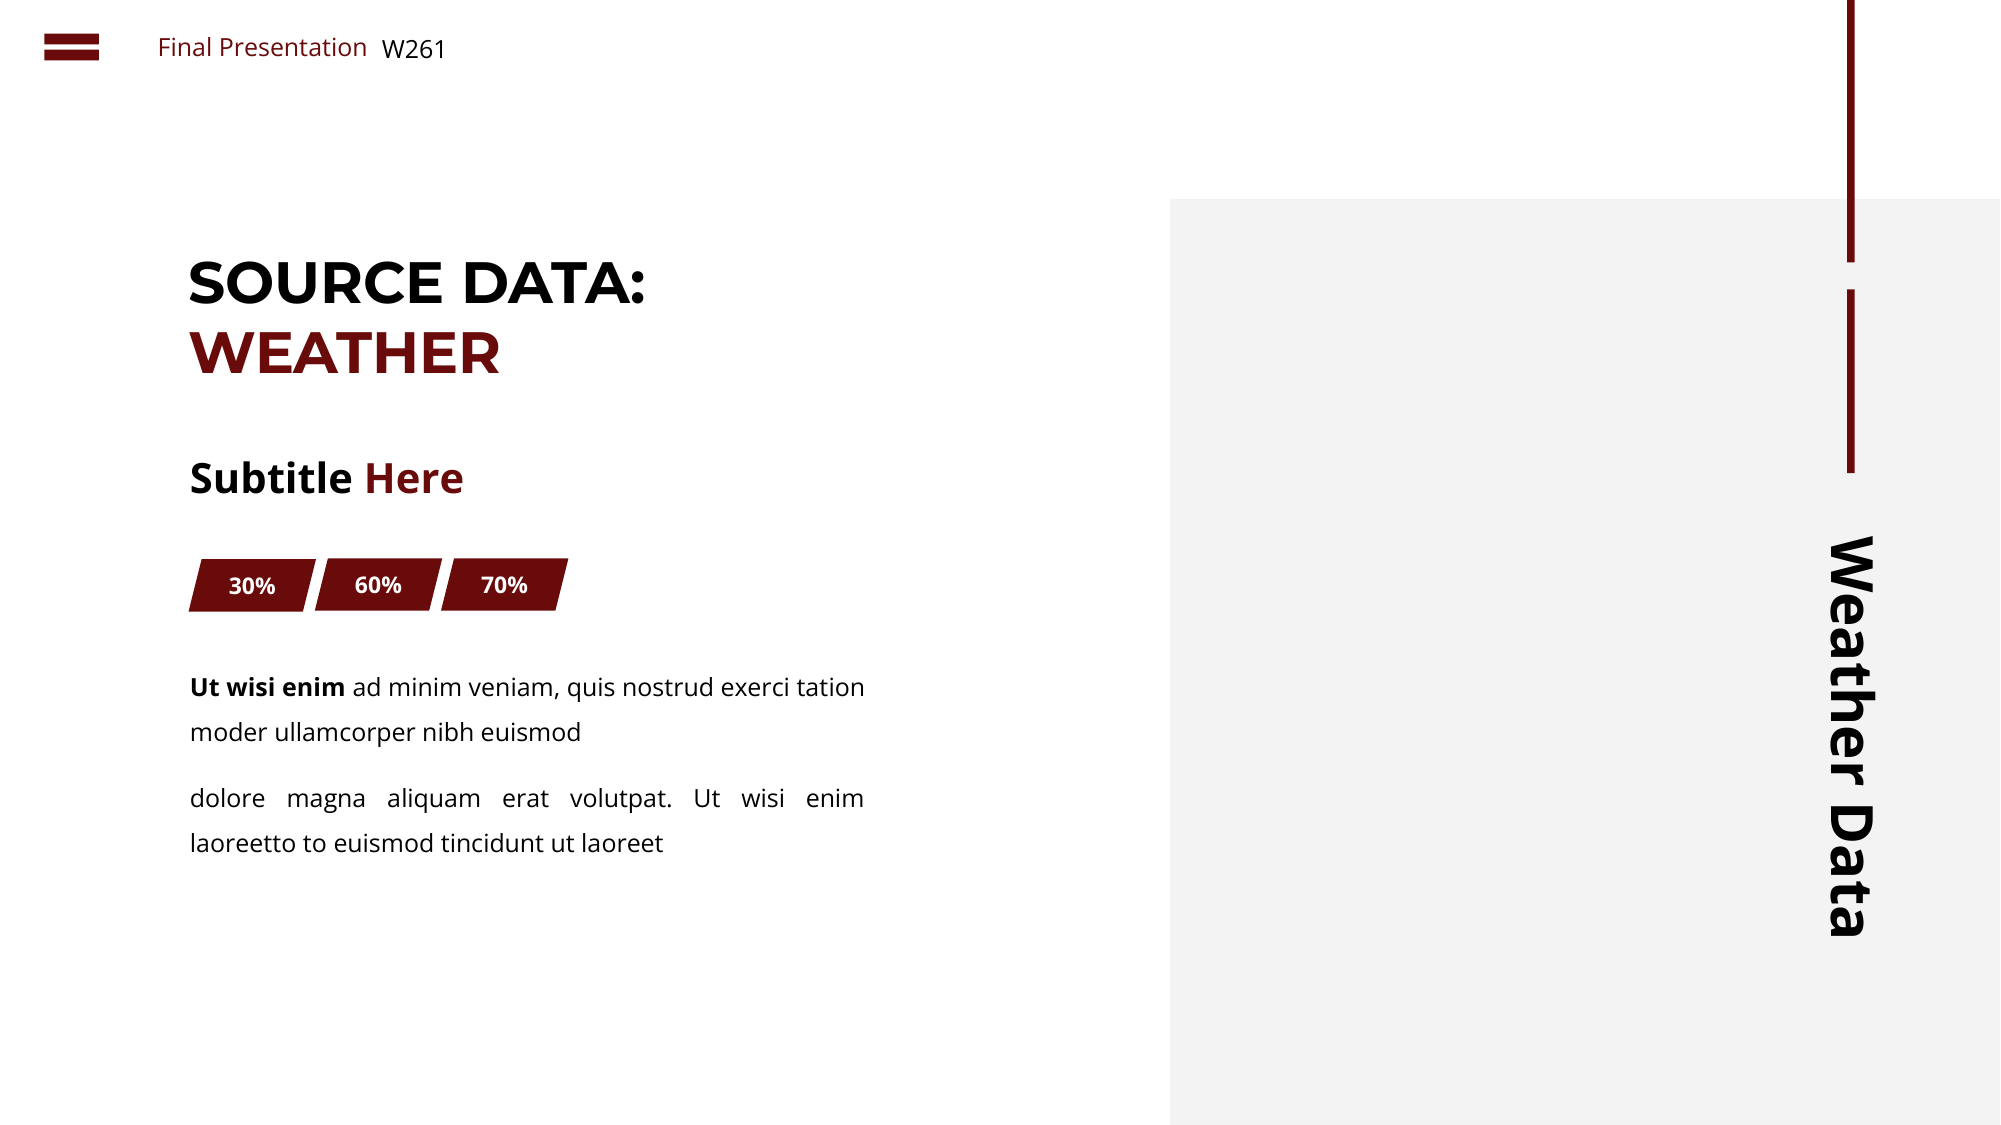

Final Presentation

W261
SOURCE DATA:
WEATHER
Subtitle Here
60%
70%
30%
Ut wisi enim ad minim veniam, quis nostrud exerci tation moder ullamcorper nibh euismod
dolore magna aliquam erat volutpat. Ut wisi enim laoreetto to euismod tincidunt ut laoreet
Weather Data